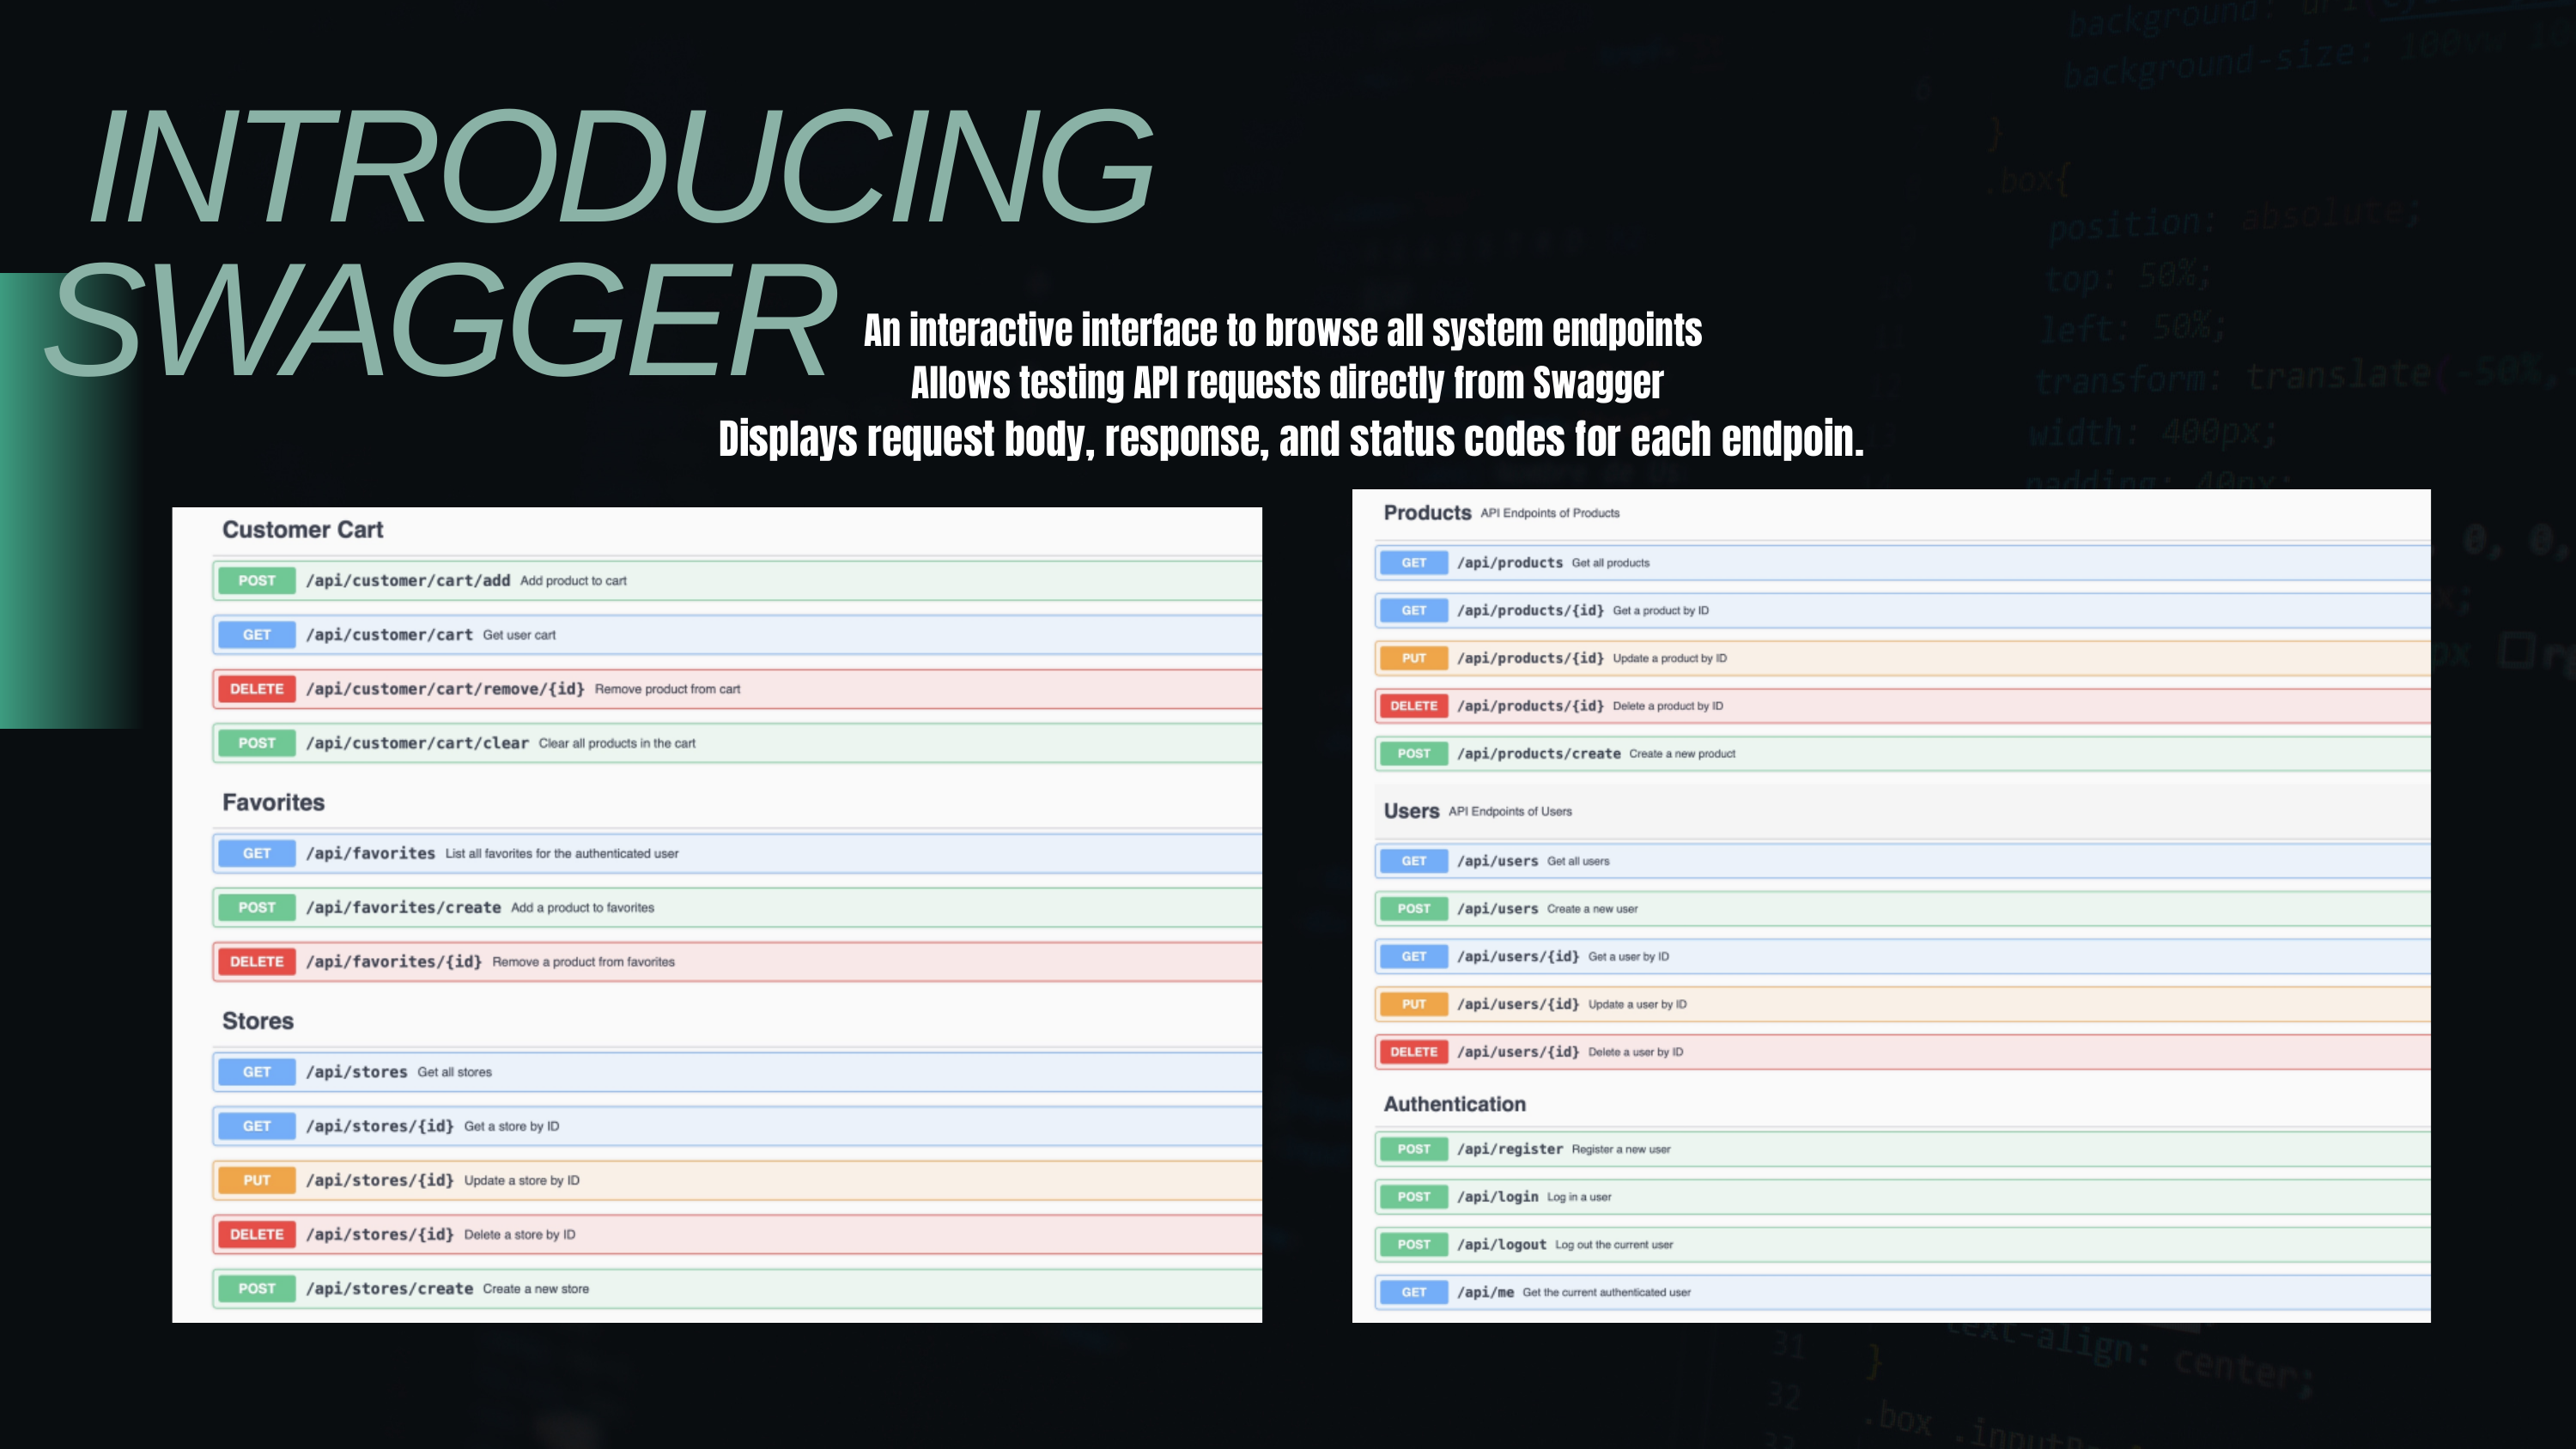

INTRODUCING SWAGGER

An interactive interface to browse all system endpoints
Allows testing API requests directly from Swagger
 Displays request body, response, and status codes for each endpoin.